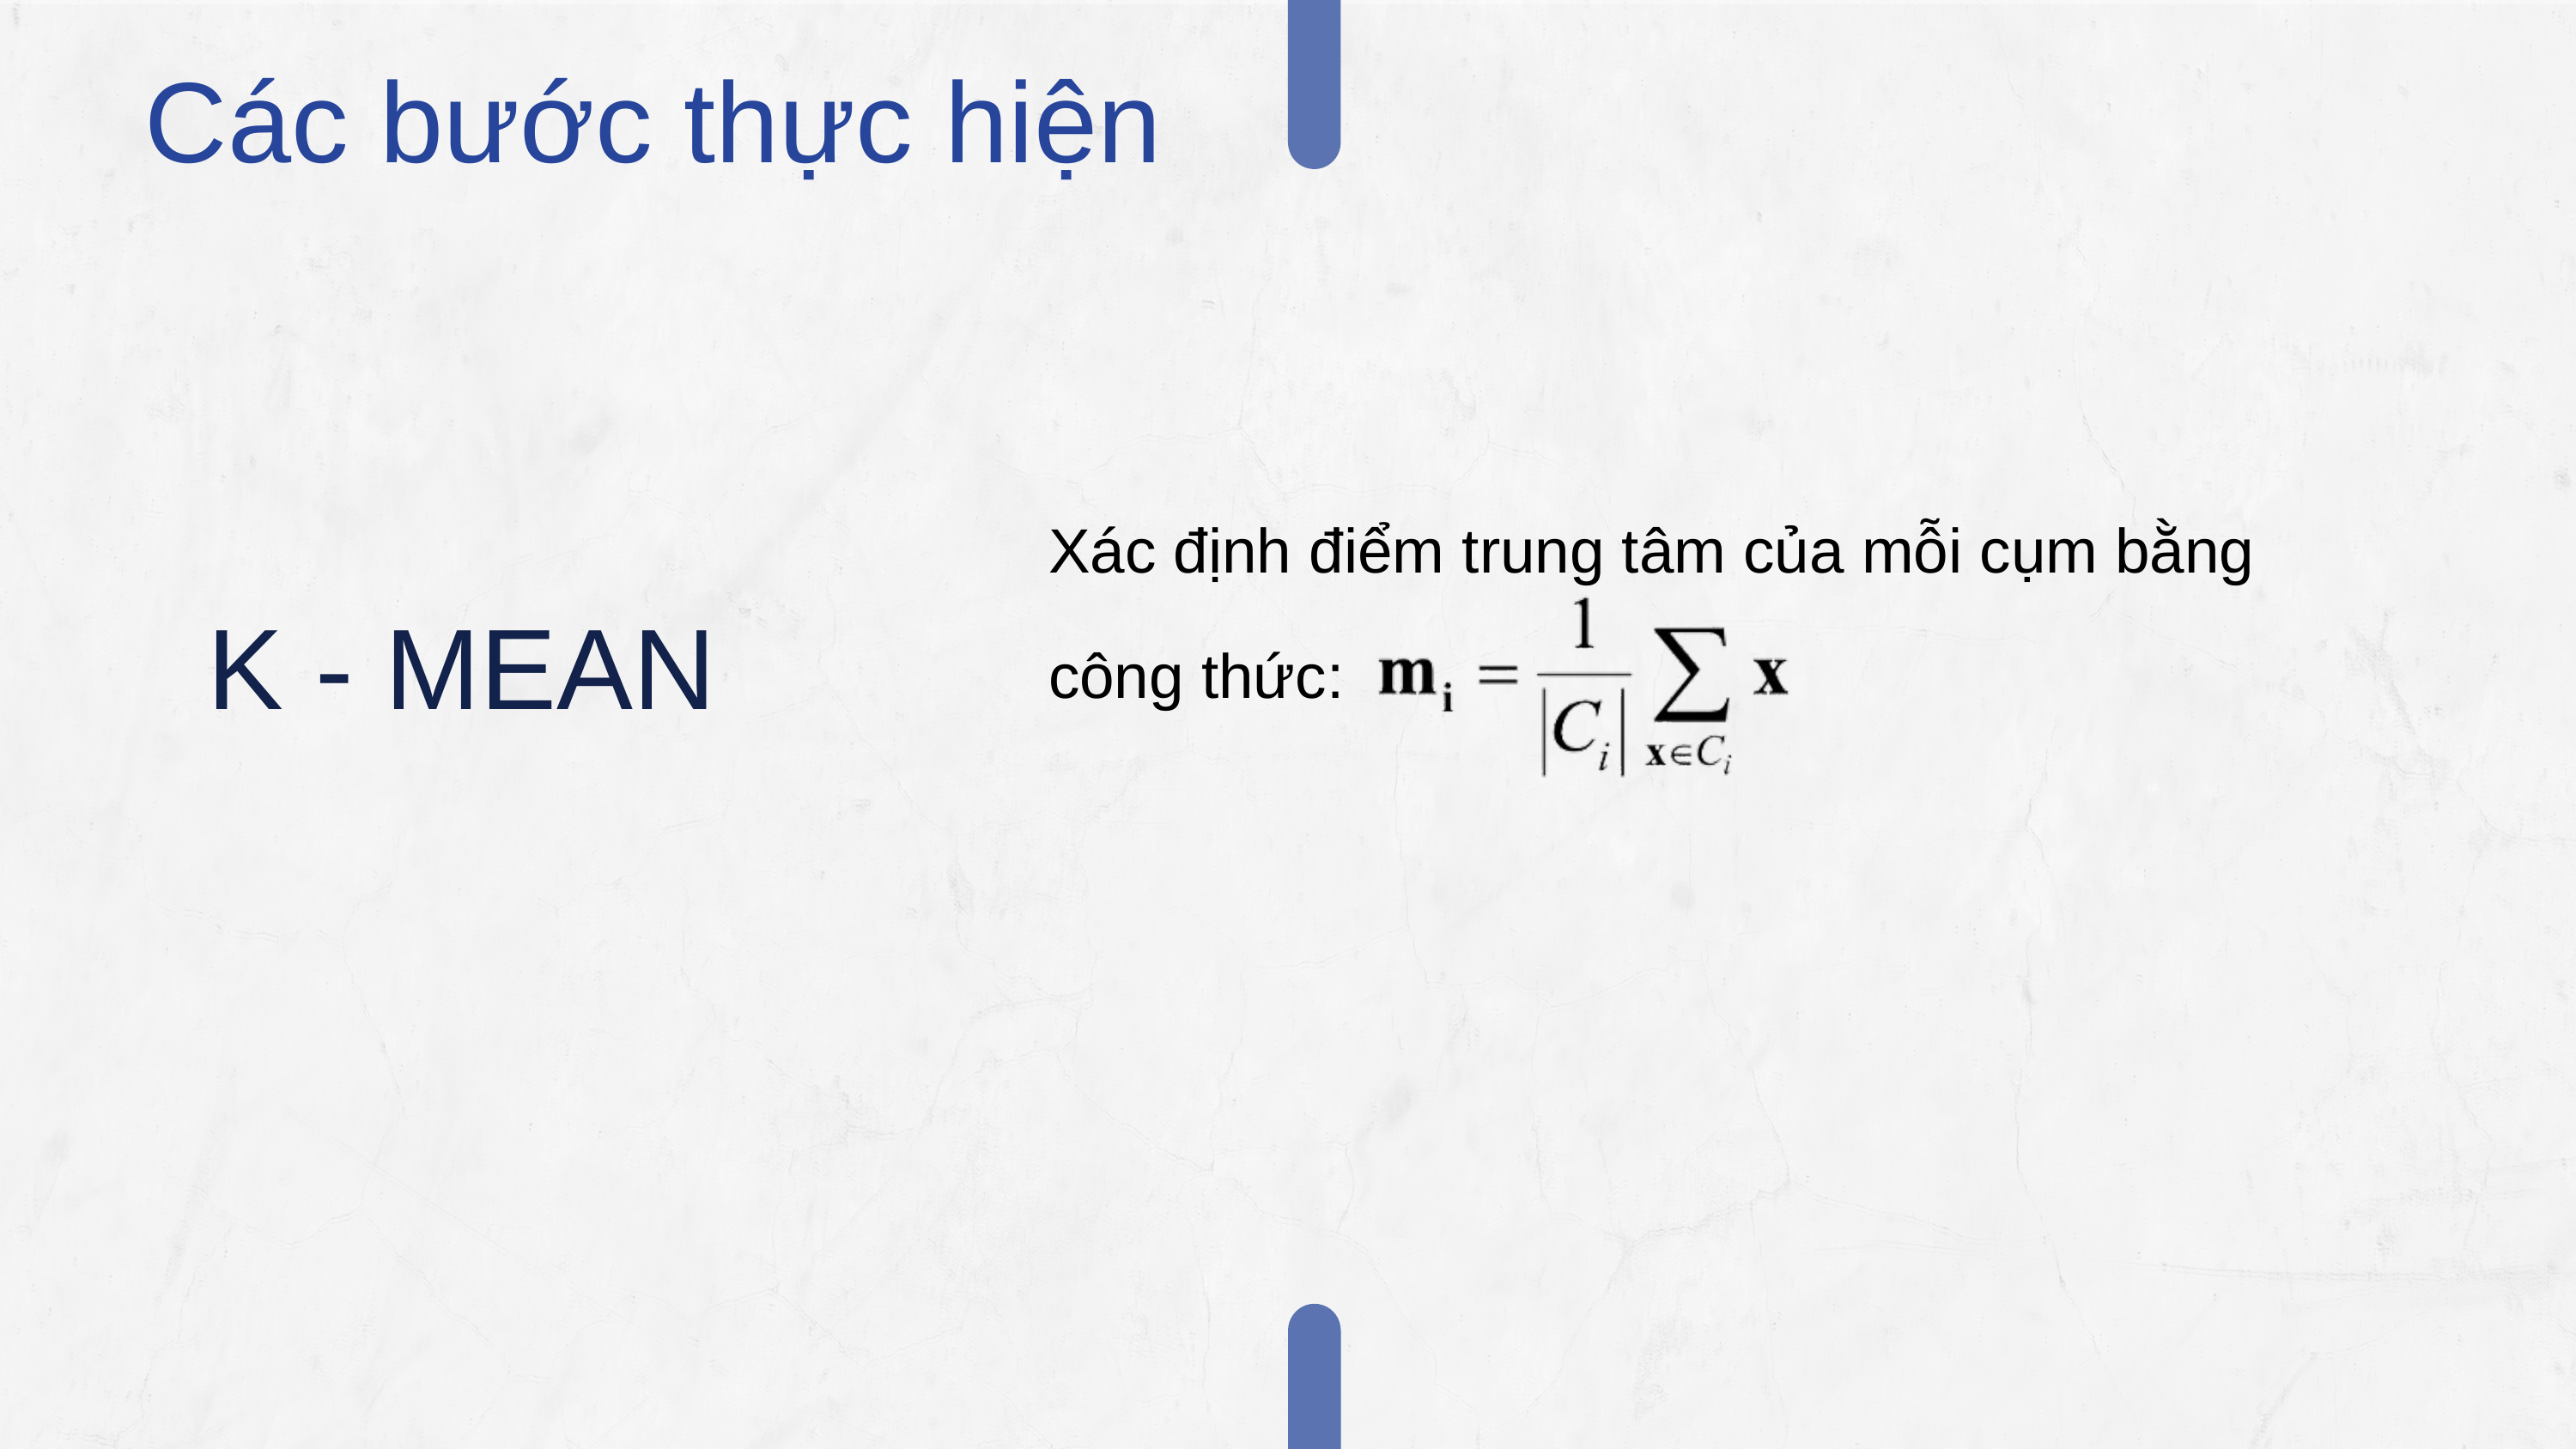

Các bước thực hiện
Xác định điểm trung tâm của mỗi cụm bằng
công thức:

K - MEAN